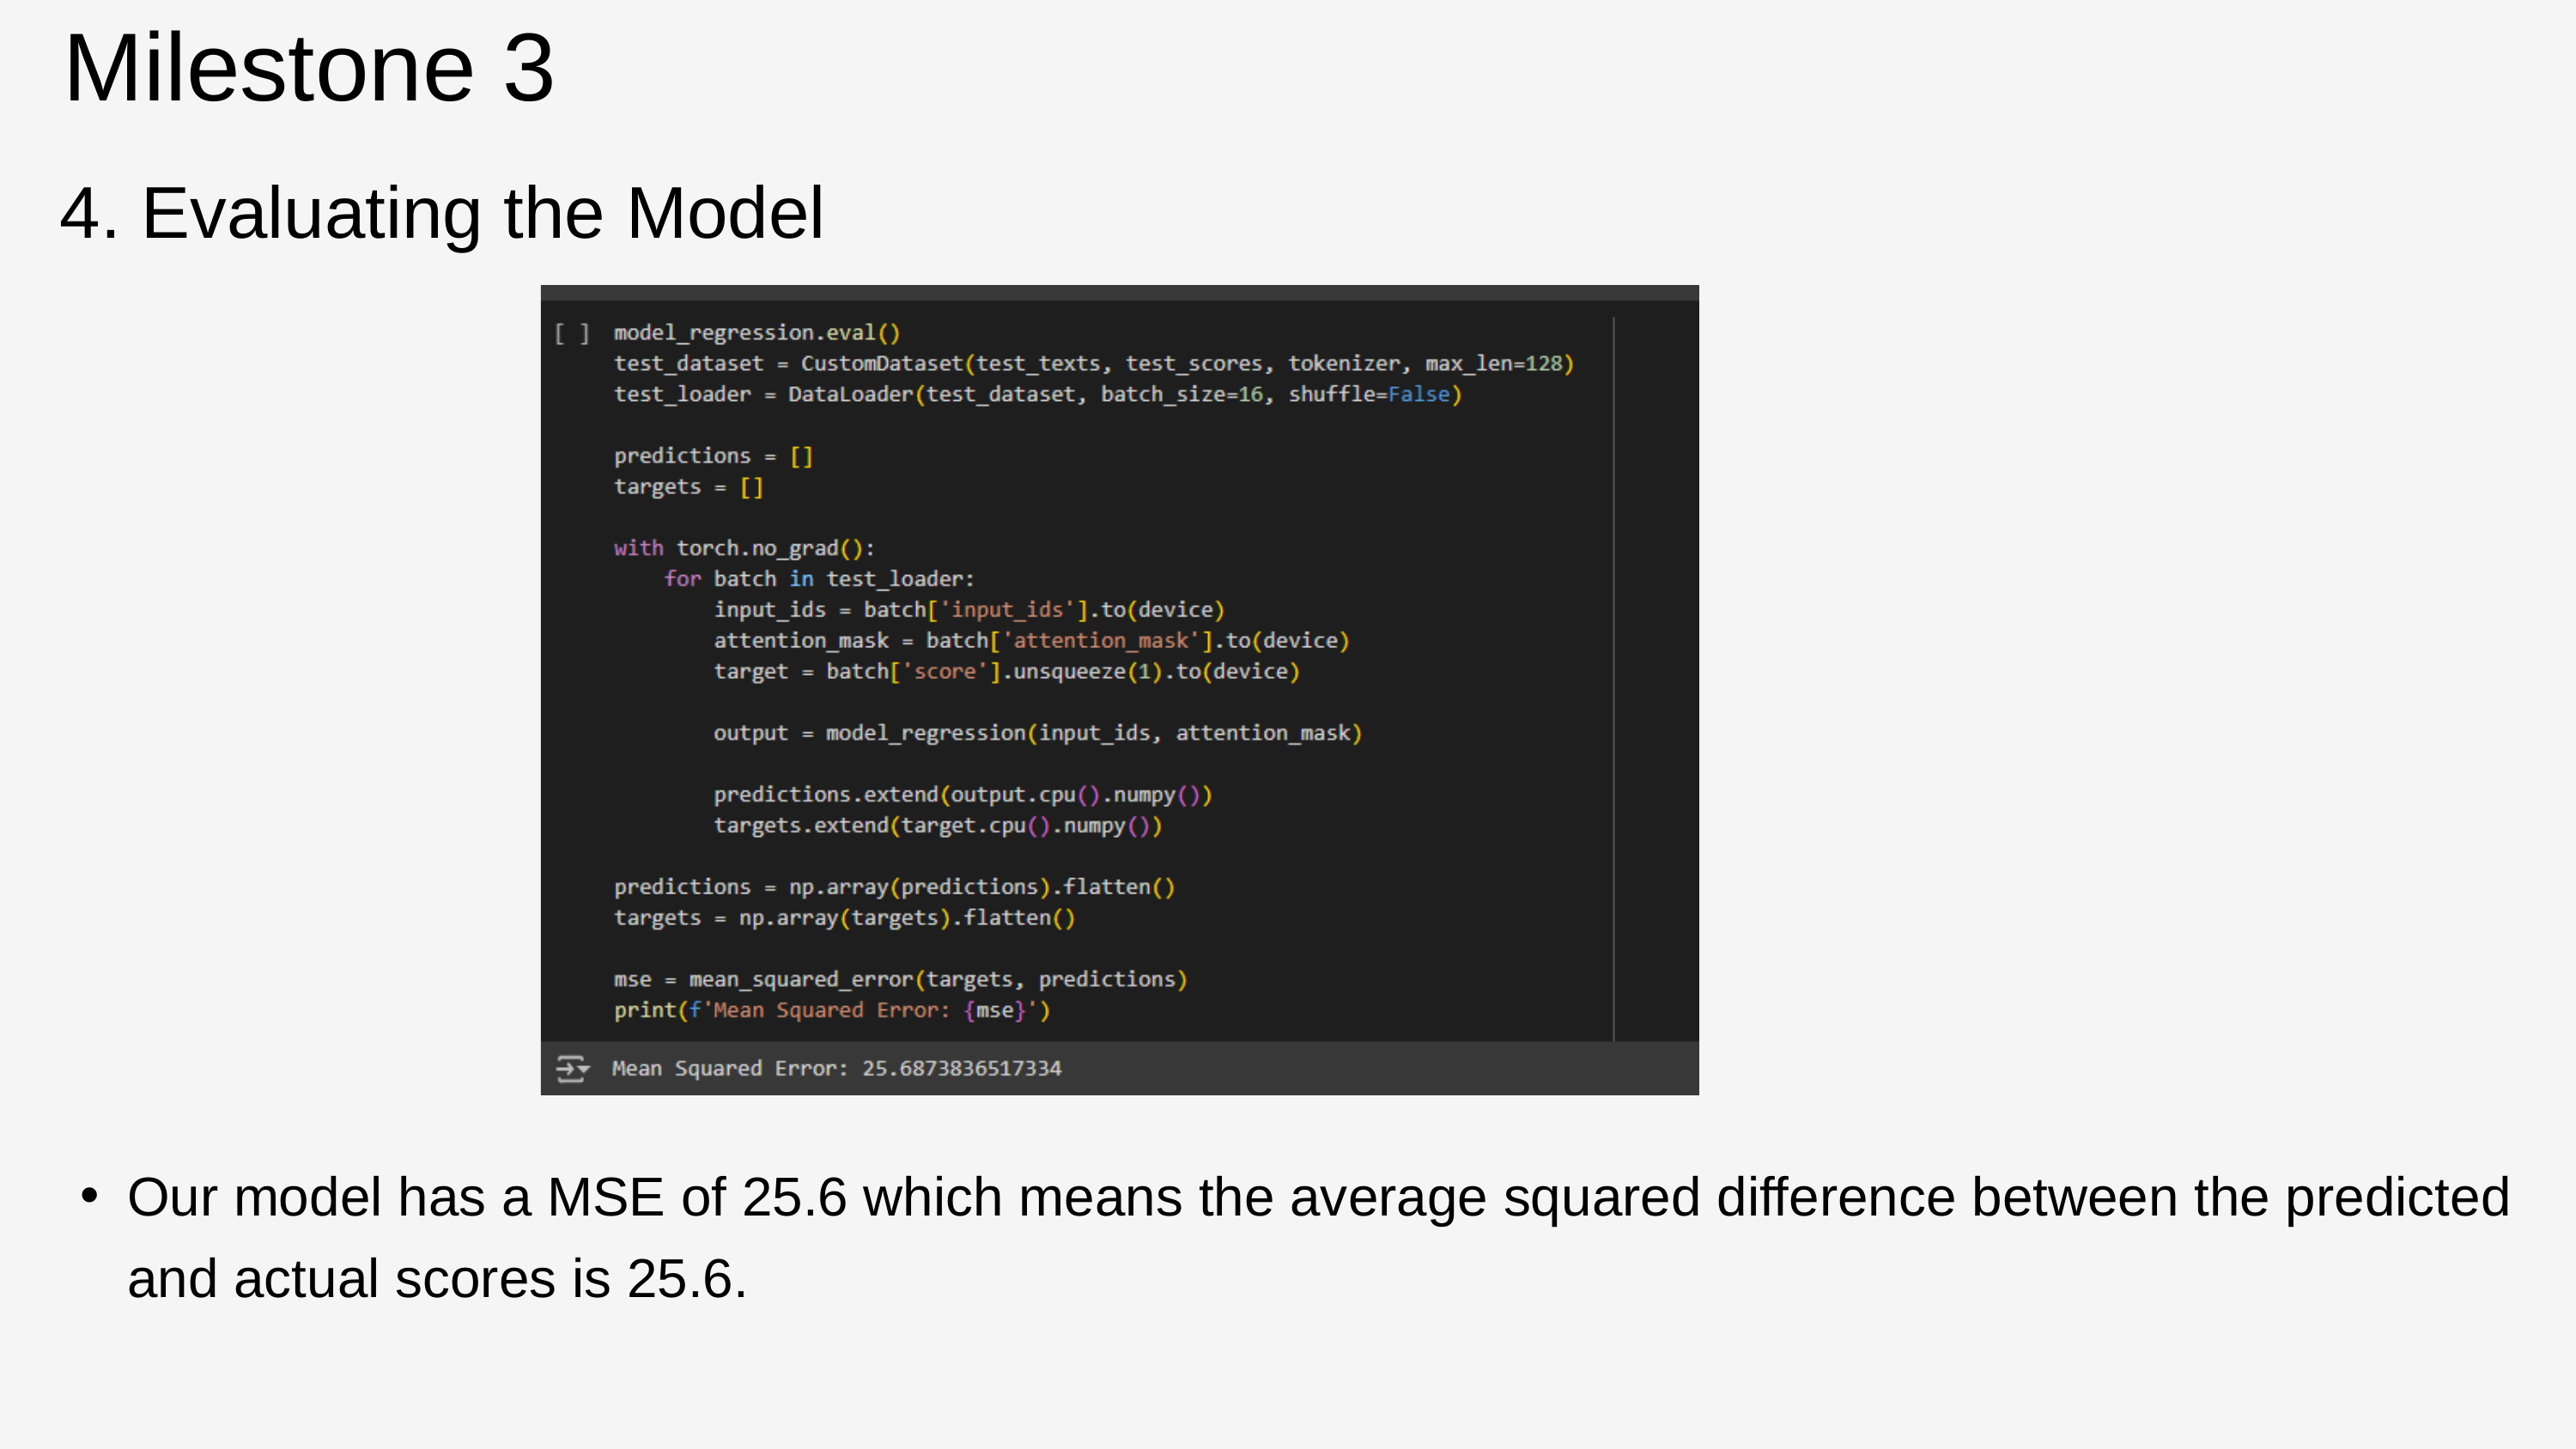

Milestone 3
4. Evaluating the Model

Our model has a MSE of 25.6 which means the average squared difference between the predicted and actual scores is 25.6.